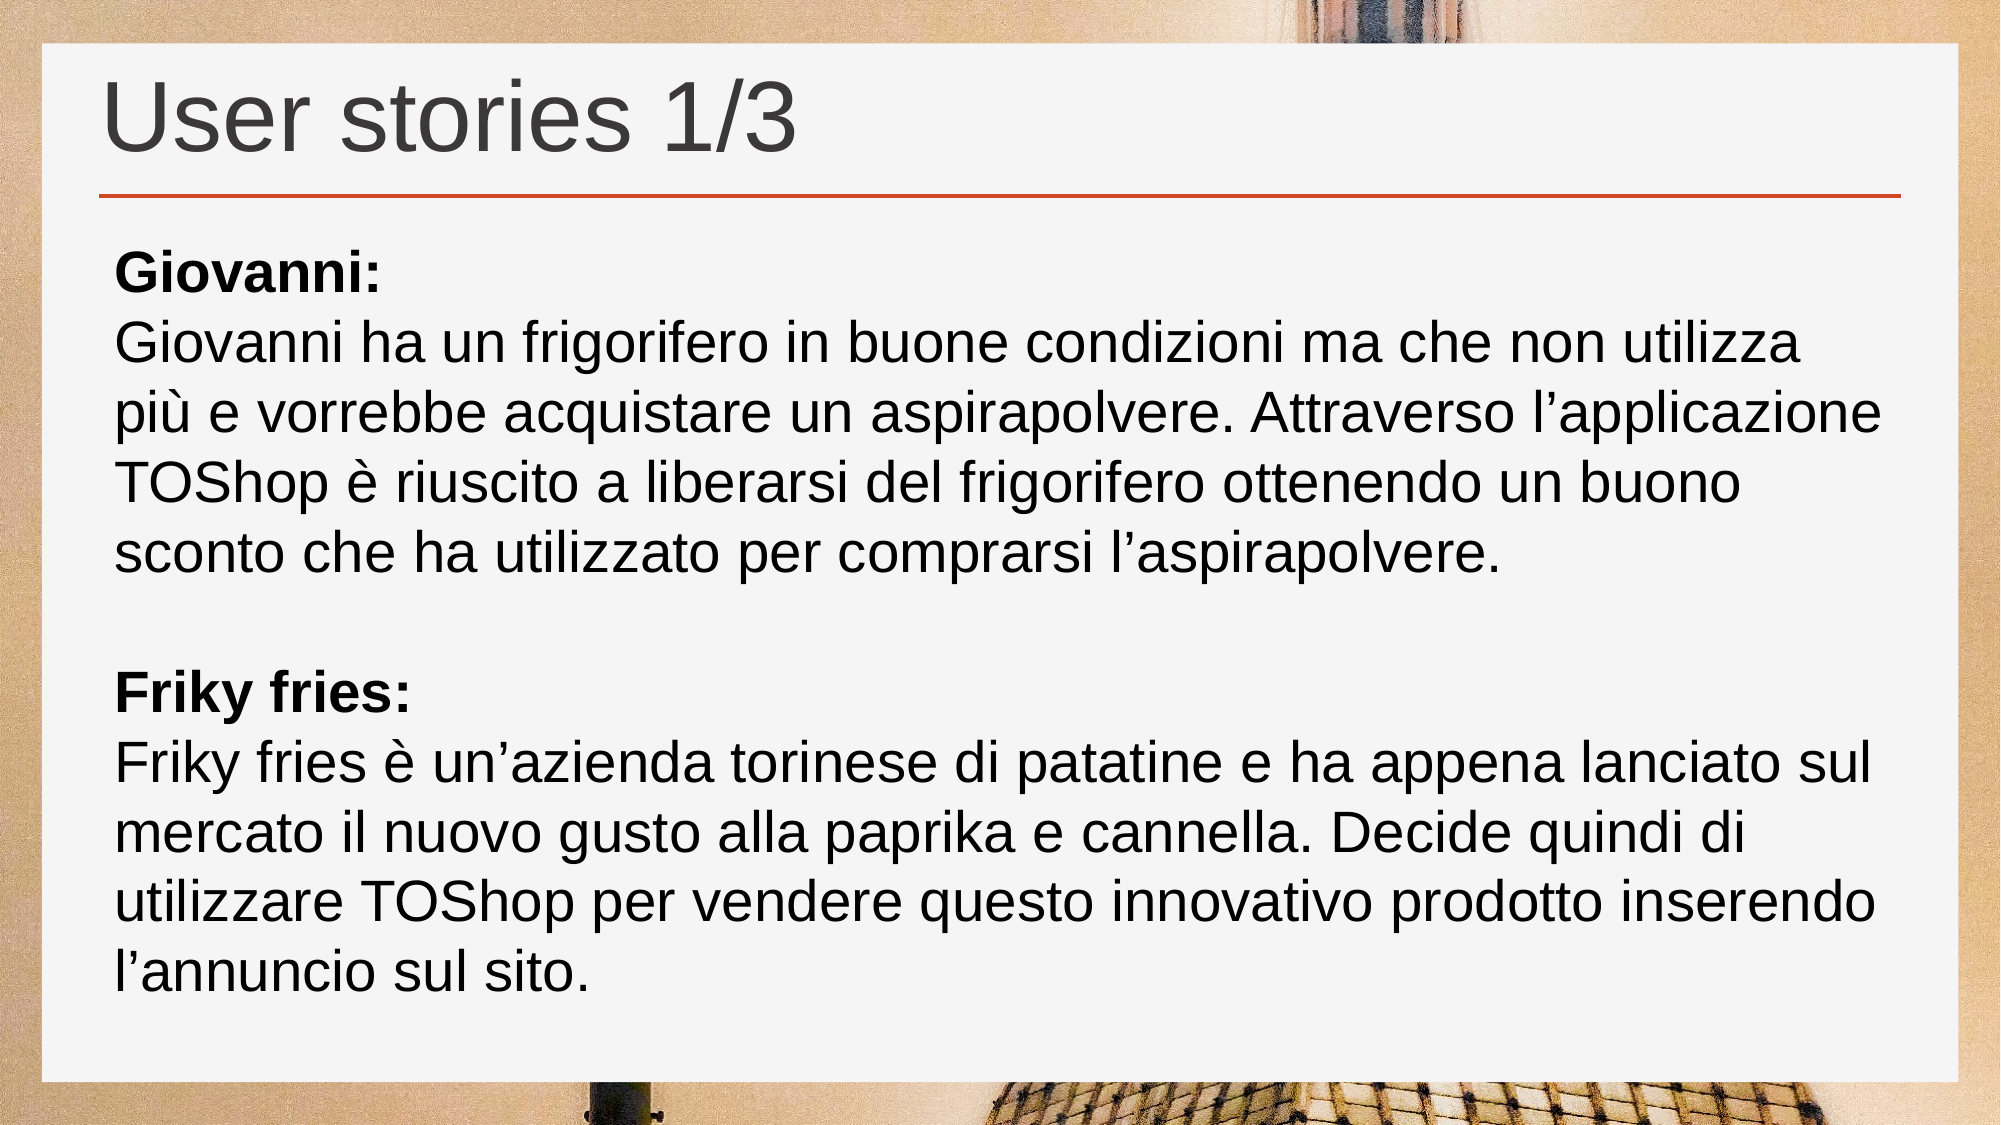

# User stories 1/3
Giovanni:
Giovanni ha un frigorifero in buone condizioni ma che non utilizza più e vorrebbe acquistare un aspirapolvere. Attraverso l’applicazione TOShop è riuscito a liberarsi del frigorifero ottenendo un buono sconto che ha utilizzato per comprarsi l’aspirapolvere.
Friky fries:
Friky fries è un’azienda torinese di patatine e ha appena lanciato sul mercato il nuovo gusto alla paprika e cannella. Decide quindi di utilizzare TOShop per vendere questo innovativo prodotto inserendo l’annuncio sul sito.